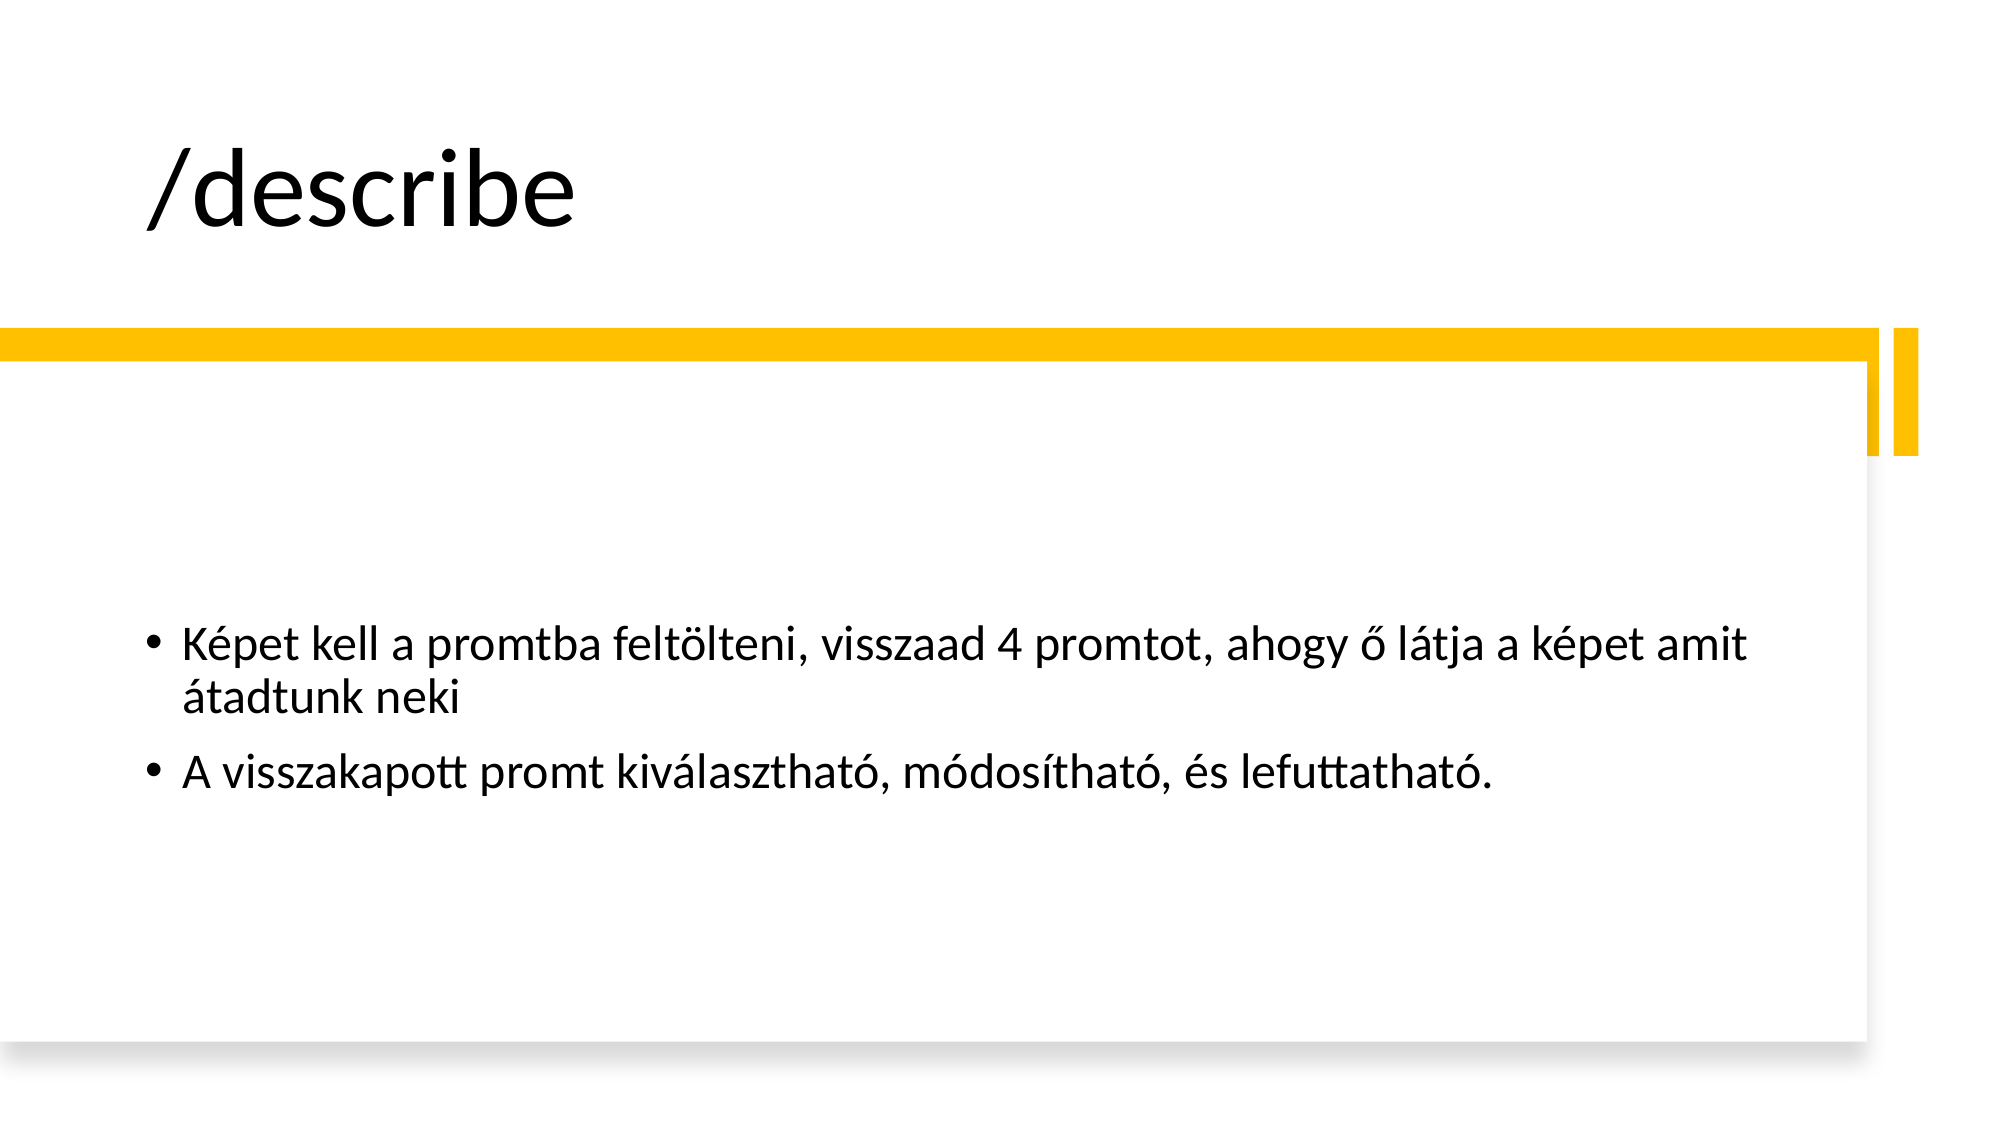

# /describe

Képet kell a promtba feltölteni, visszaad 4 promtot, ahogy ő látja a képet amit átadtunk neki
A visszakapott promt kiválasztható, módosítható, és lefuttatható.